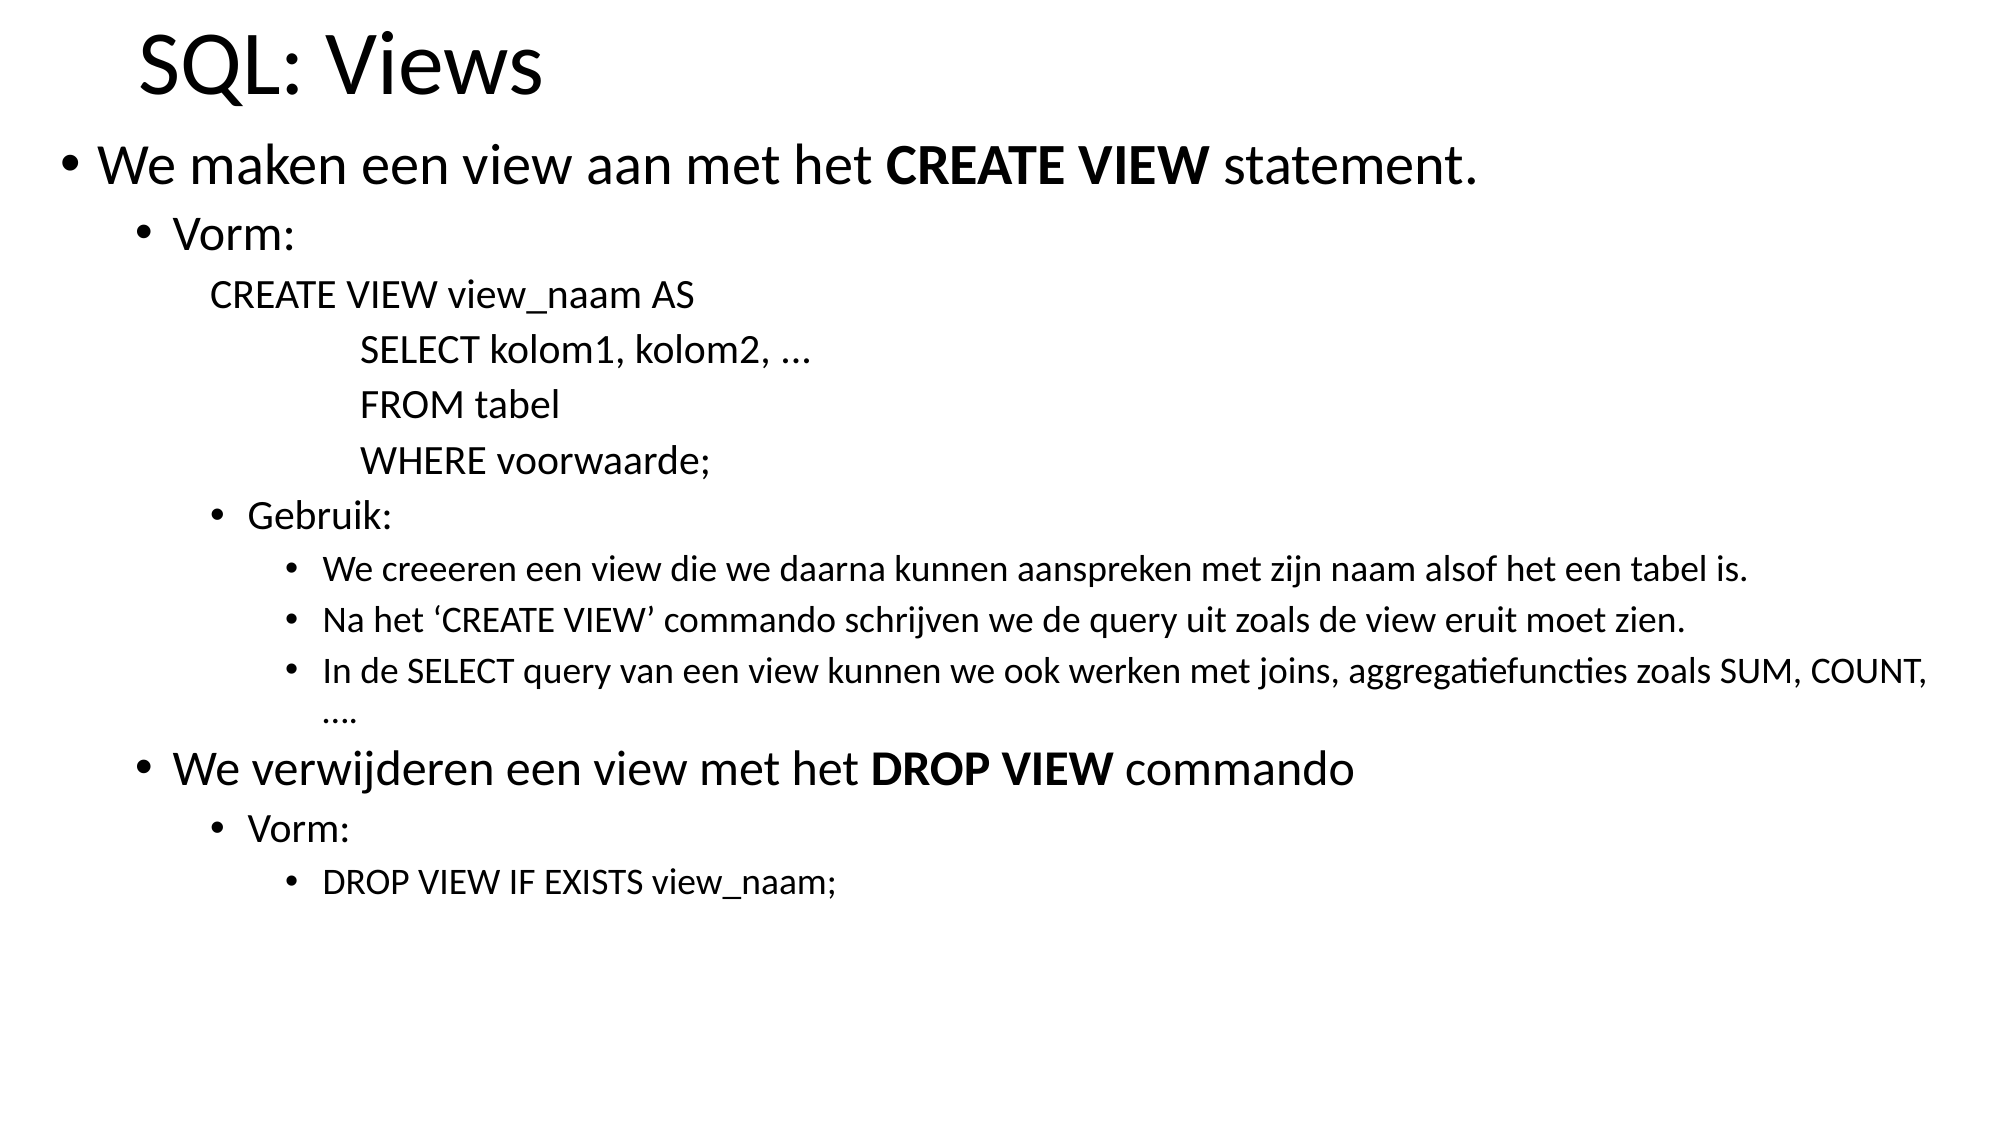

# SQL: Views
We maken een view aan met het CREATE VIEW statement.
Vorm:
CREATE VIEW view_naam AS
	SELECT kolom1, kolom2, ...
	FROM tabel
	WHERE voorwaarde;
Gebruik:
We creeeren een view die we daarna kunnen aanspreken met zijn naam alsof het een tabel is.
Na het ‘CREATE VIEW’ commando schrijven we de query uit zoals de view eruit moet zien.
In de SELECT query van een view kunnen we ook werken met joins, aggregatiefuncties zoals SUM, COUNT, ….
We verwijderen een view met het DROP VIEW commando
Vorm:
DROP VIEW IF EXISTS view_naam;